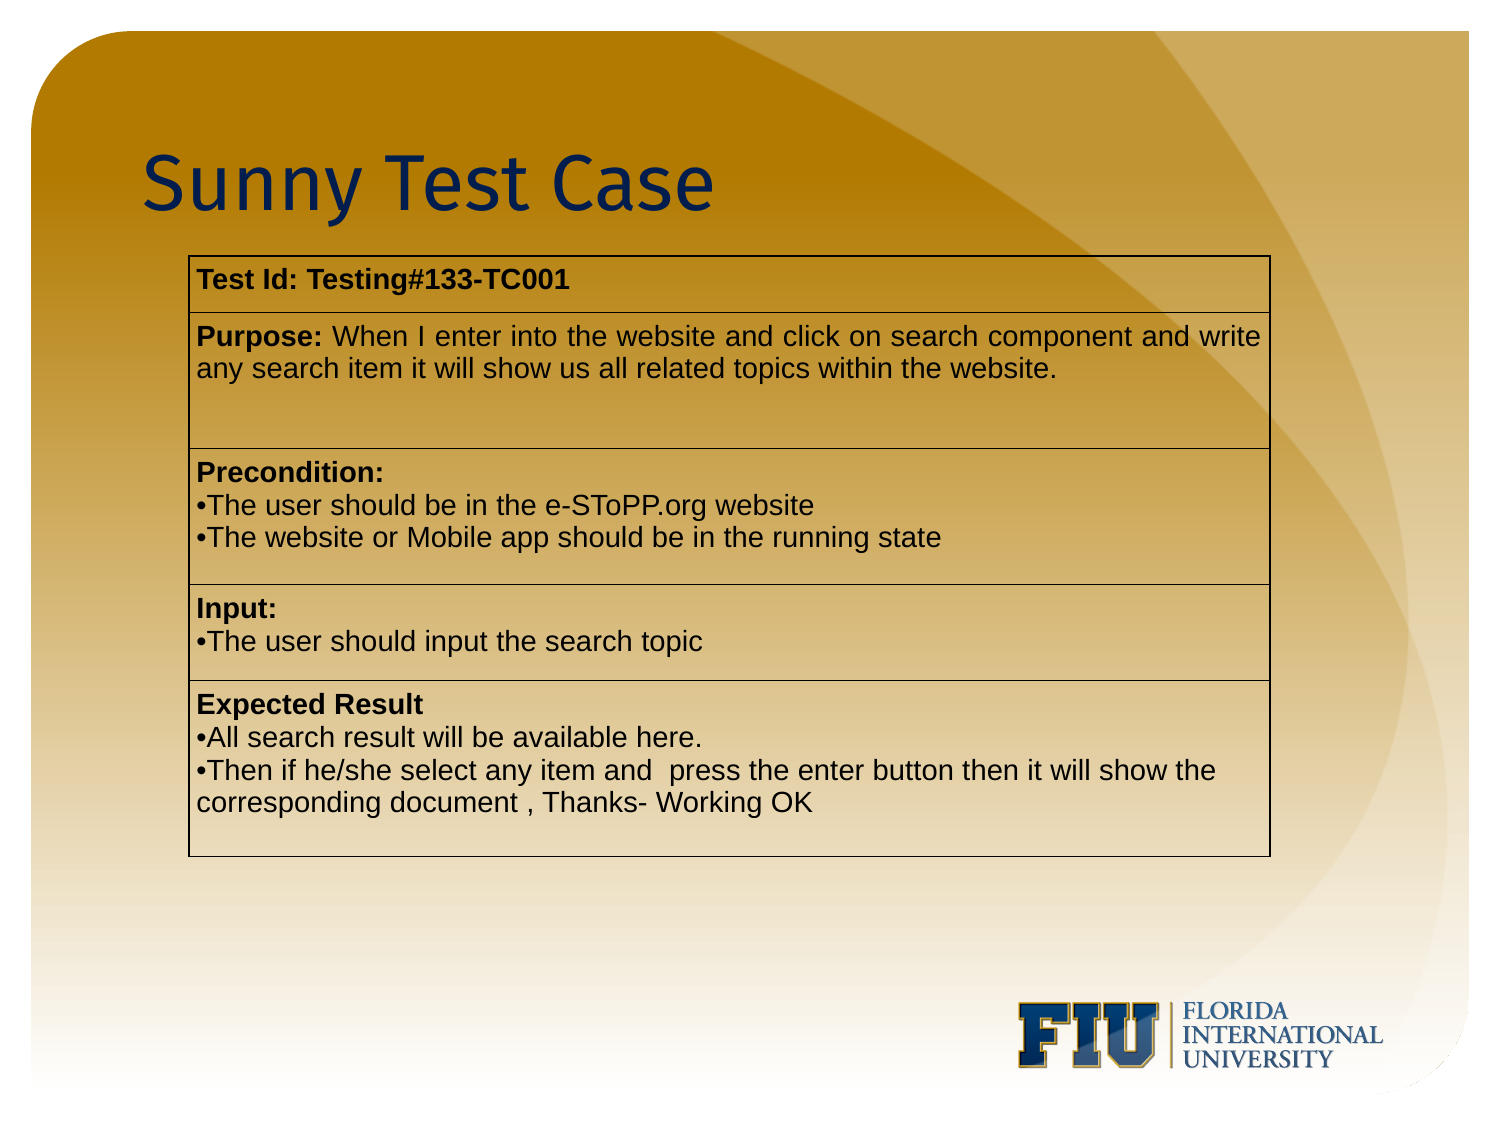

# Sunny Test Case
| Test Id: Testing#133-TC001 |
| --- |
| Purpose: When I enter into the website and click on search component and write any search item it will show us all related topics within the website. |
| Precondition: The user should be in the e-SToPP.org website The website or Mobile app should be in the running state |
| Input: The user should input the search topic |
| Expected Result All search result will be available here. Then if he/she select any item and  press the enter button then it will show the corresponding document , Thanks- Working OK |